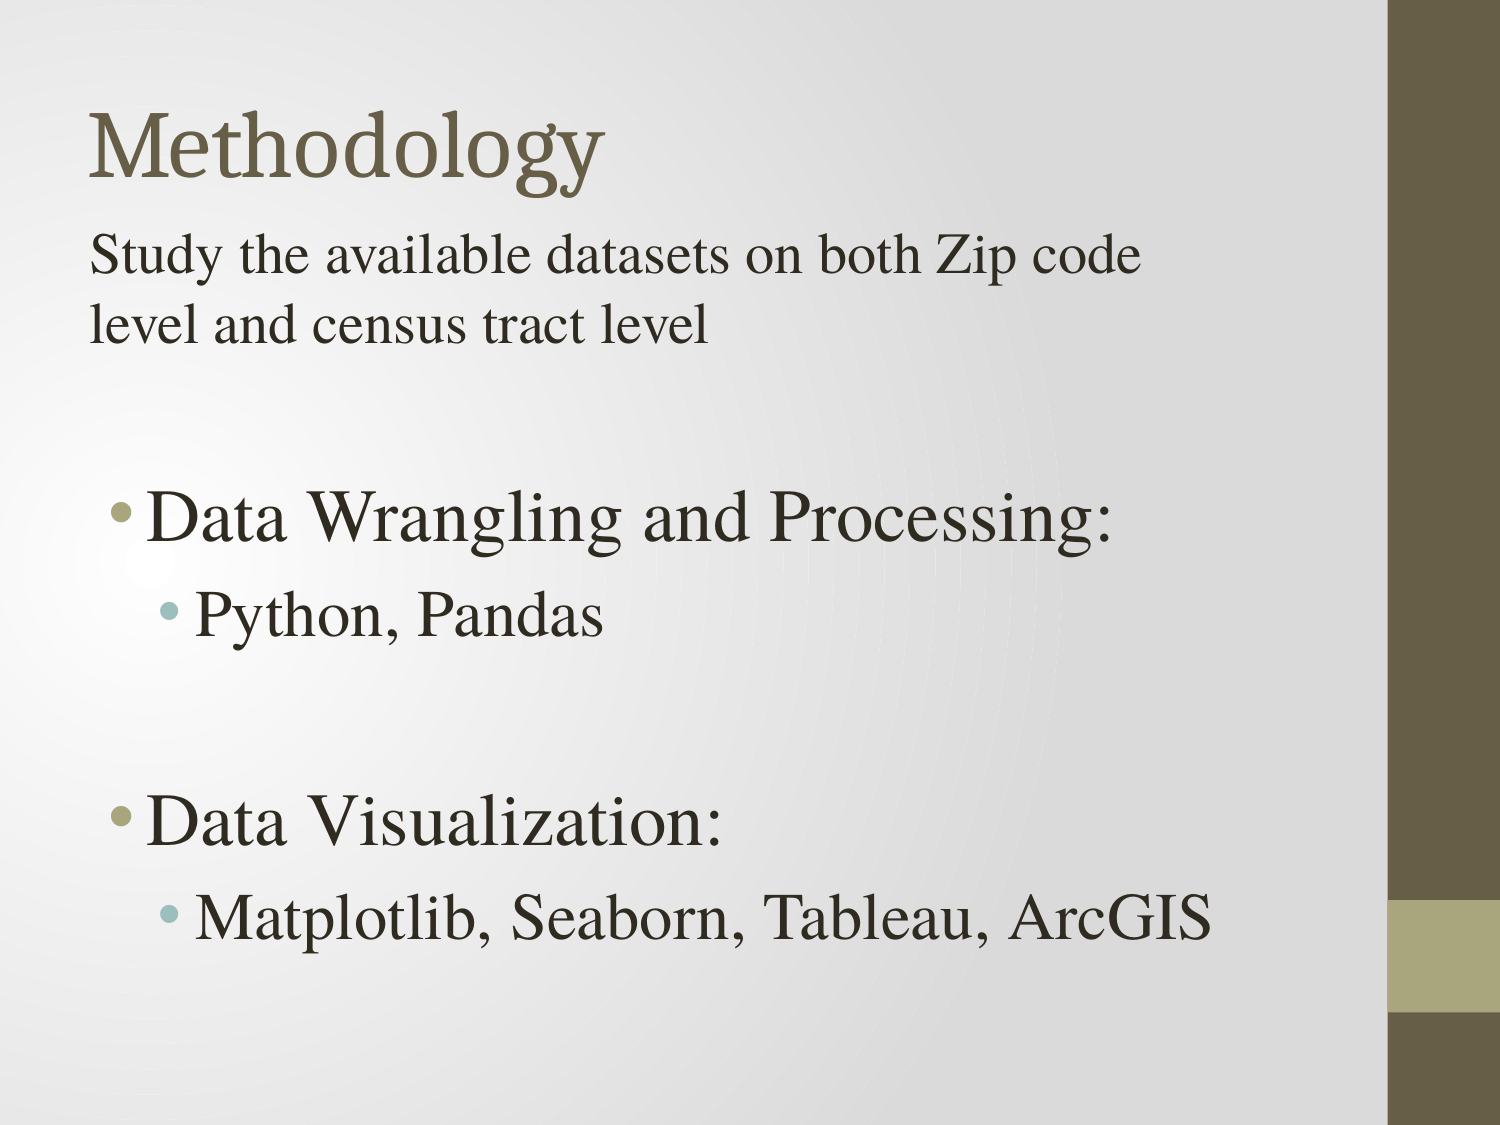

# Methodology
Study the available datasets on both Zip code level and census tract level
Data Wrangling and Processing:
Python, Pandas

Data Visualization:
Matplotlib, Seaborn, Tableau, ArcGIS